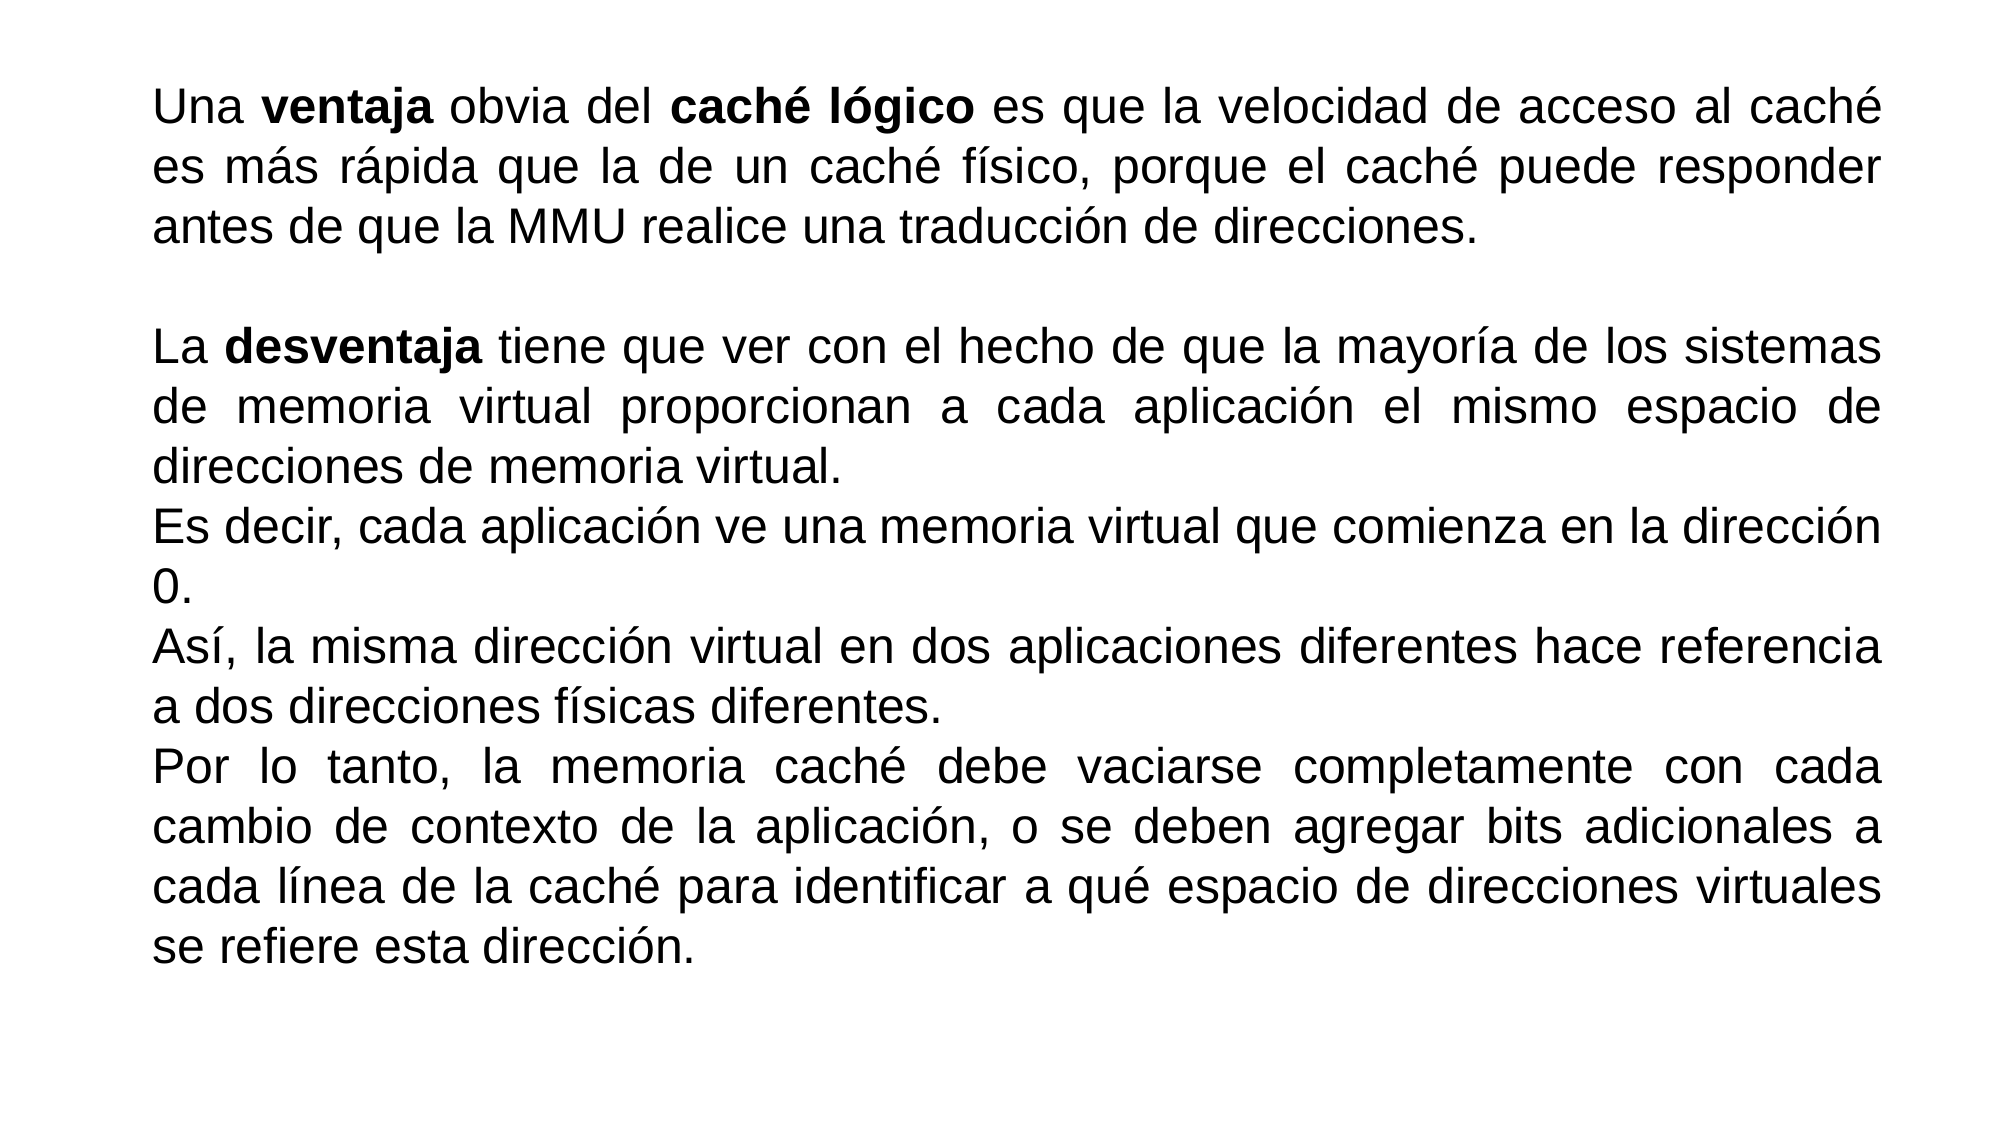

Una ventaja obvia del caché lógico es que la velocidad de acceso al caché es más rápida que la de un caché físico, porque el caché puede responder antes de que la MMU realice una traducción de direcciones.

La desventaja tiene que ver con el hecho de que la mayoría de los sistemas de memoria virtual proporcionan a cada aplicación el mismo espacio de direcciones de memoria virtual.
Es decir, cada aplicación ve una memoria virtual que comienza en la dirección 0.
Así, la misma dirección virtual en dos aplicaciones diferentes hace referencia a dos direcciones físicas diferentes.
Por lo tanto, la memoria caché debe vaciarse completamente con cada cambio de contexto de la aplicación, o se deben agregar bits adicionales a cada línea de la caché para identificar a qué espacio de direcciones virtuales se refiere esta dirección.